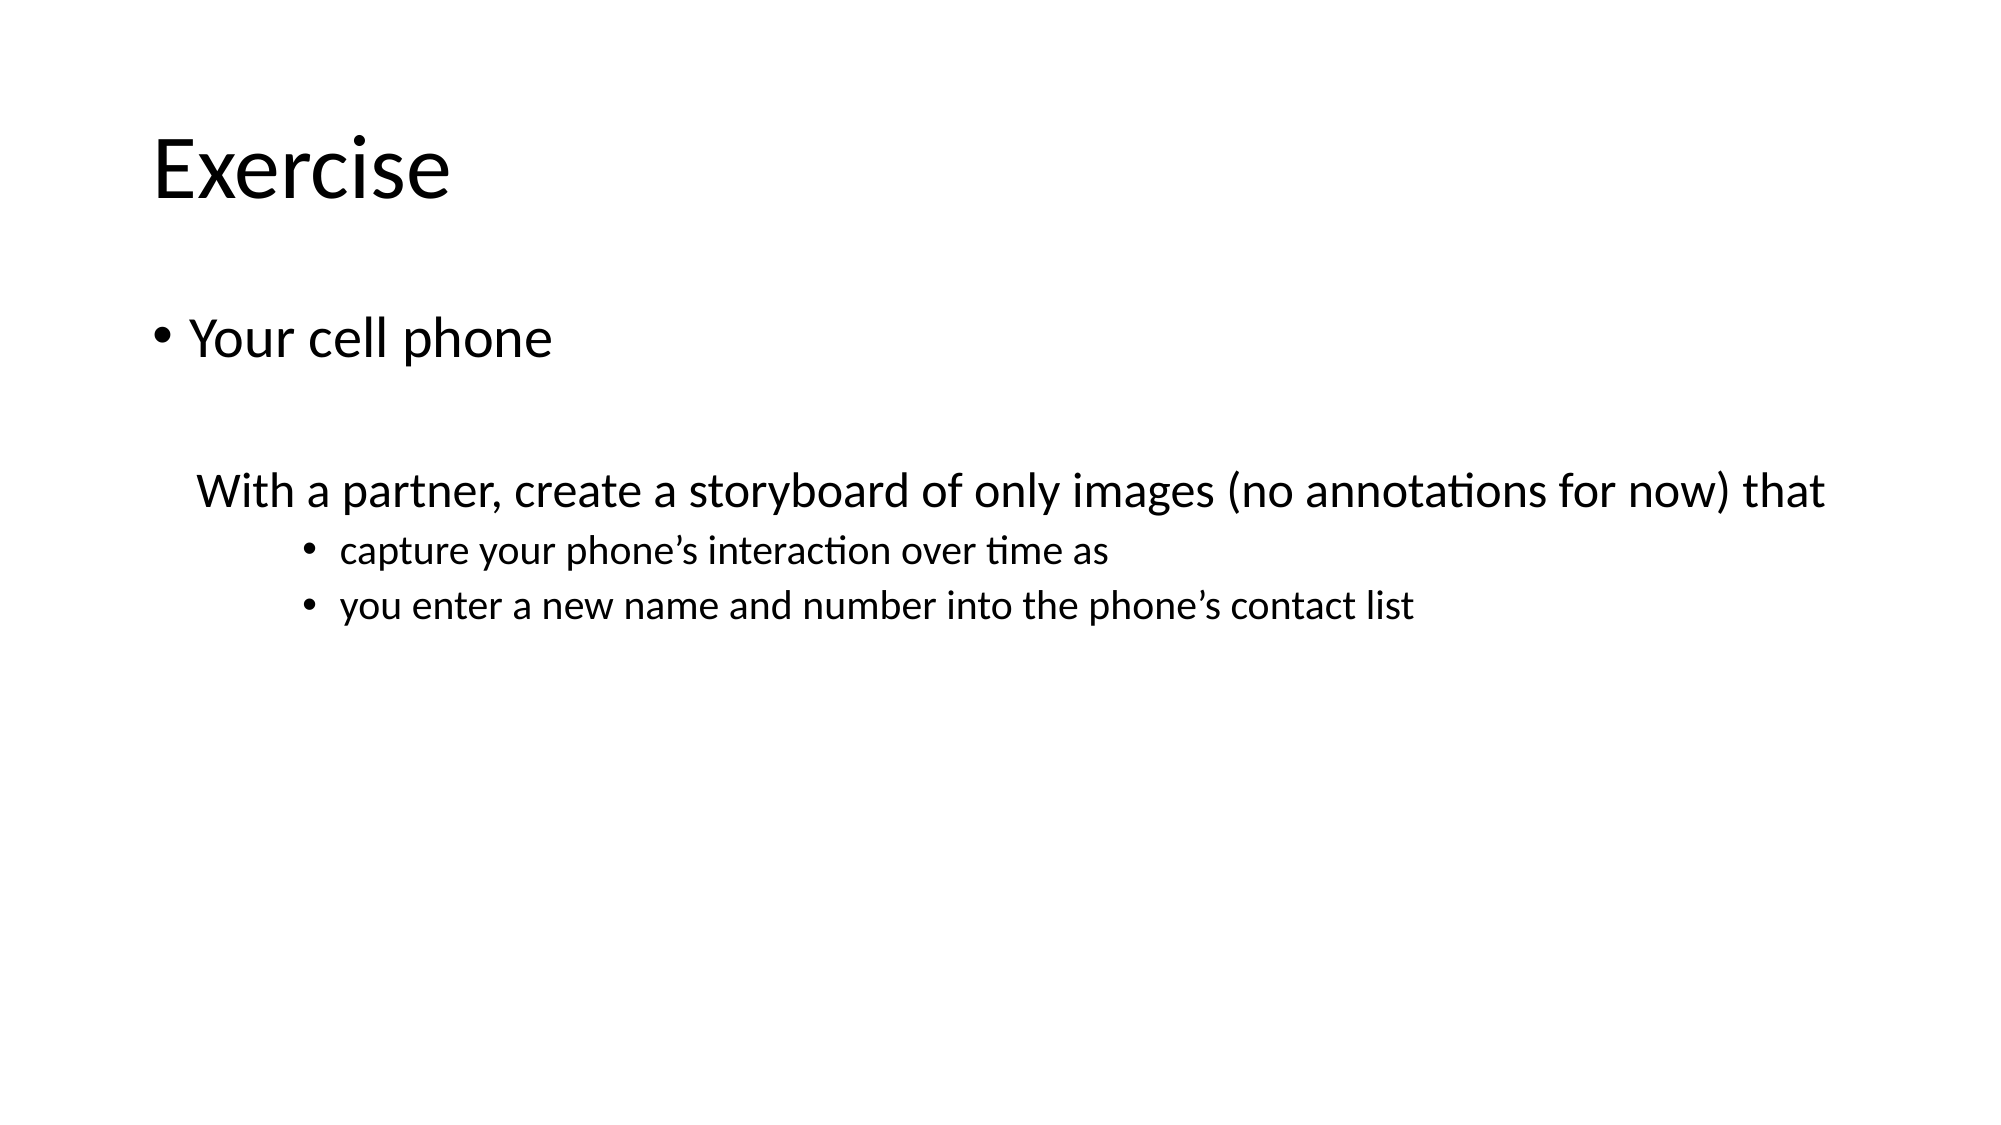

# Exercise
Your cell phone

With a partner, create a storyboard of only images (no annotations for now) that
capture your phone’s interaction over time as
you enter a new name and number into the phone’s contact list